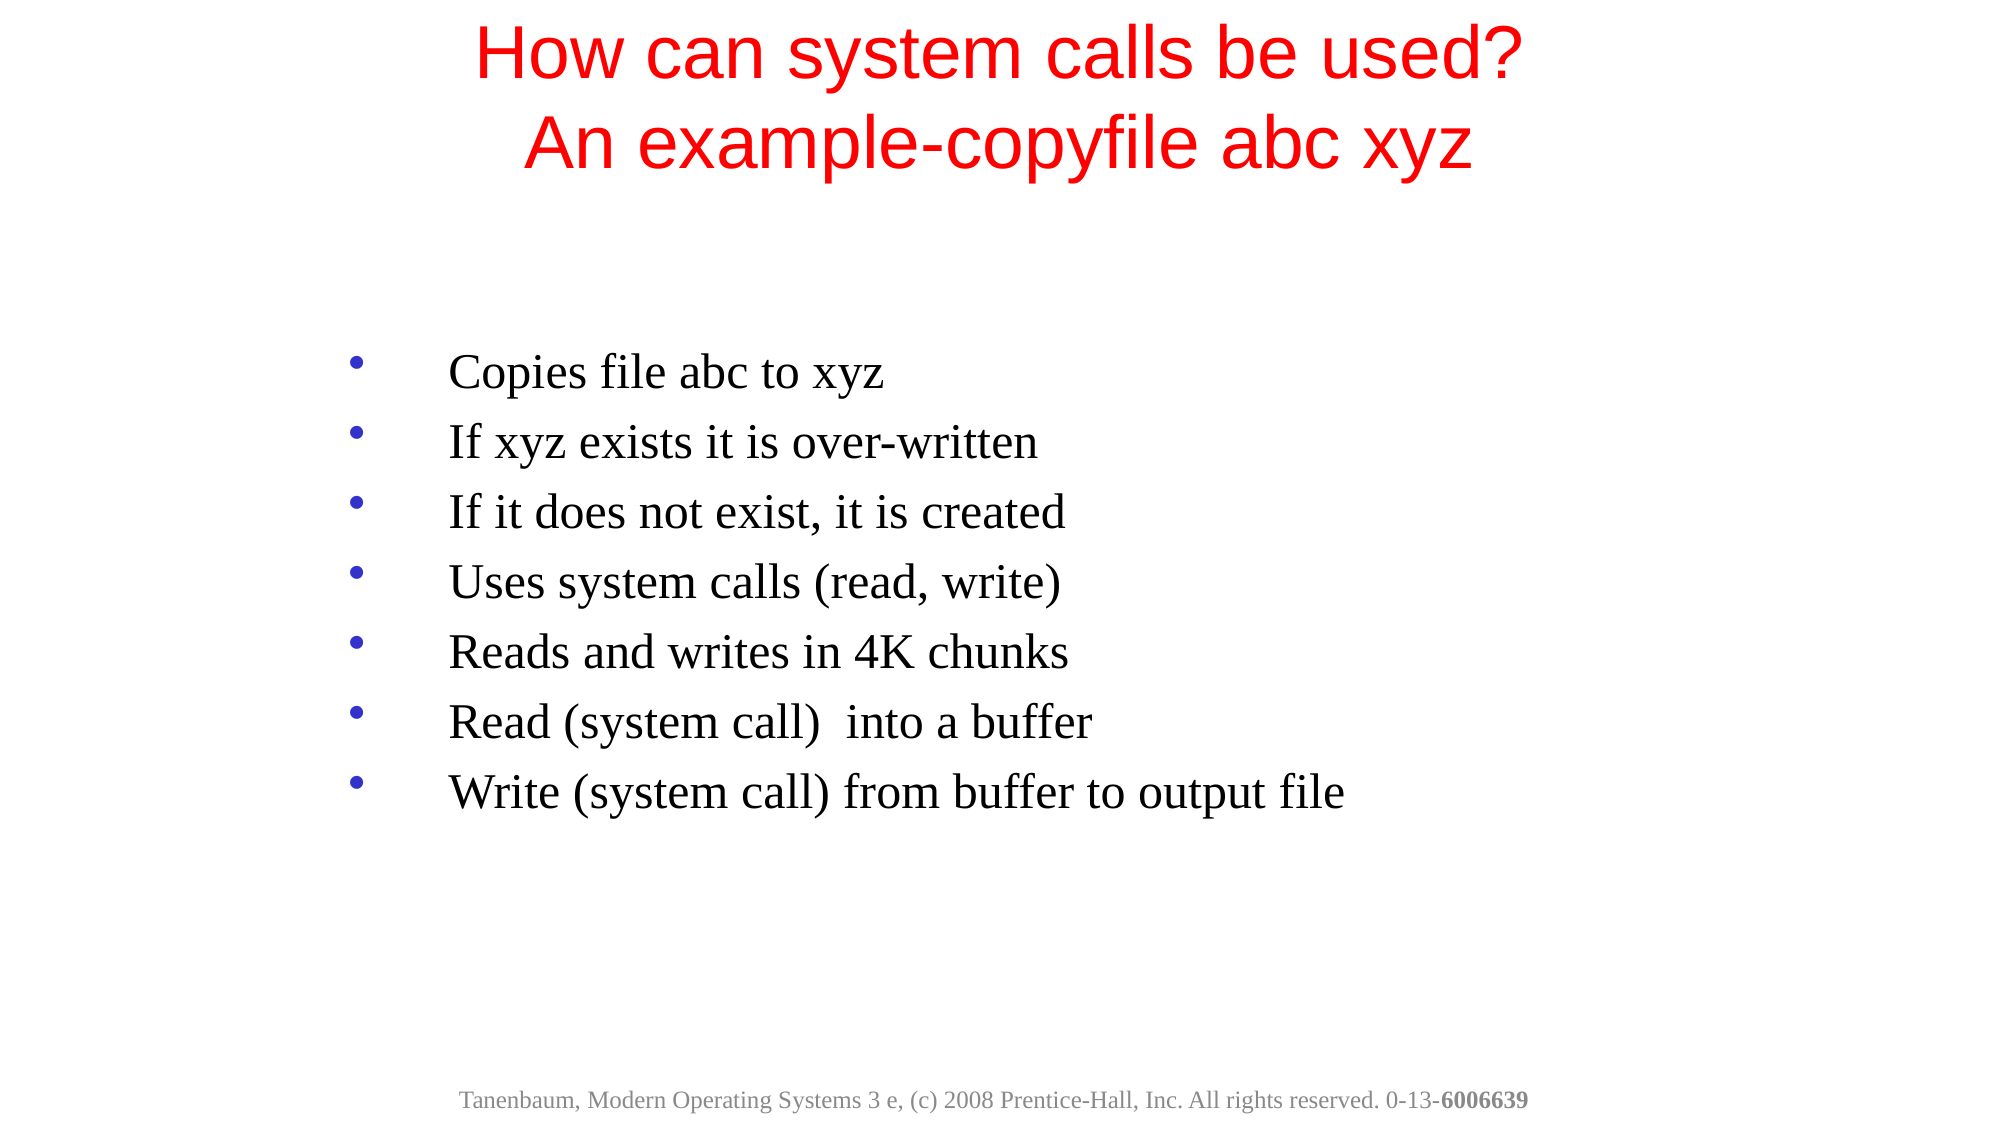

How can system calls be used?
An example-copyfile abc xyz

Copies file abc to xyz
If xyz exists it is over-written
If it does not exist, it is created
Uses system calls (read, write)
Reads and writes in 4K chunks
Read (system call)  into a buffer
Write (system call) from buffer to output file
Tanenbaum, Modern Operating Systems 3 e, (c) 2008 Prentice-Hall, Inc. All rights reserved. 0-13-6006639